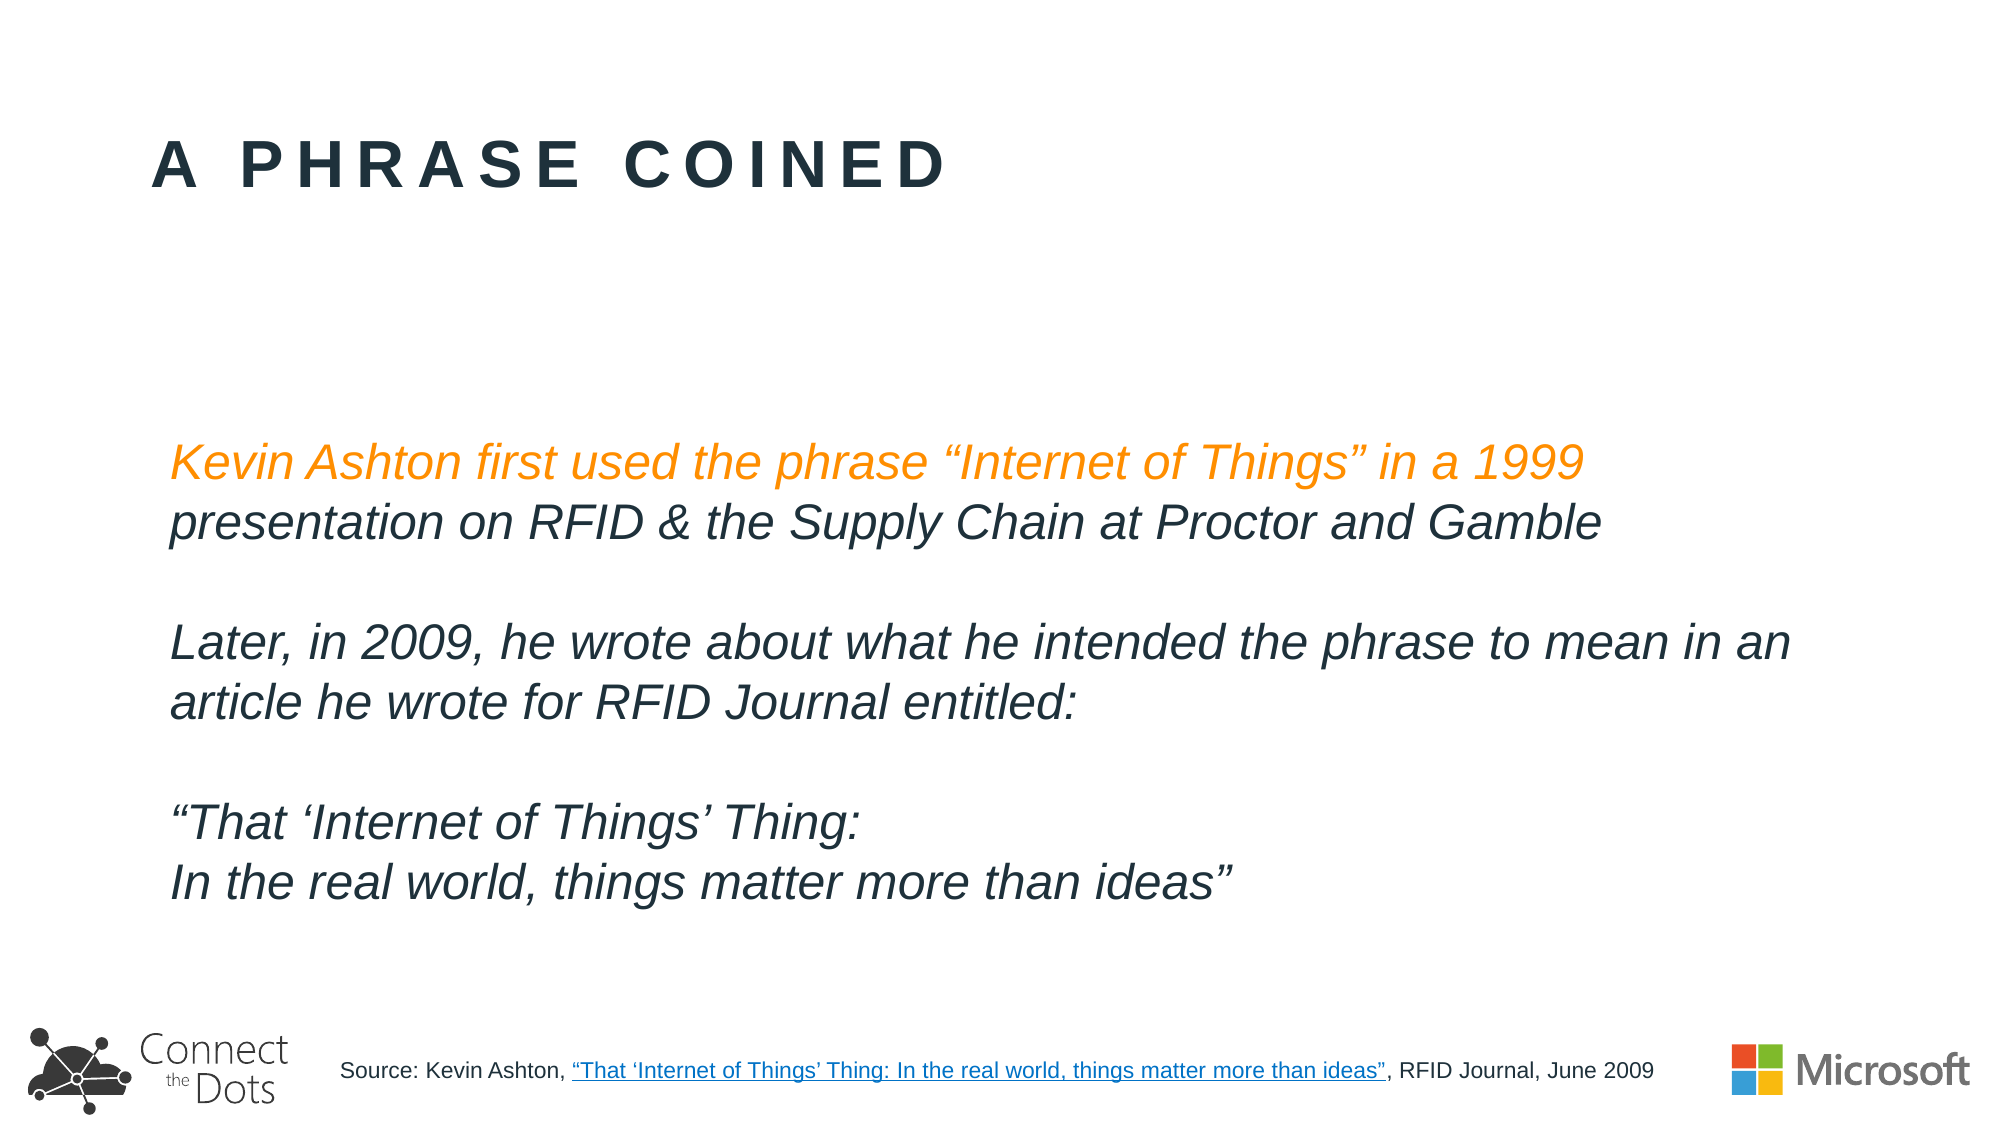

# A phrase coined
Kevin Ashton first used the phrase “Internet of Things” in a 1999 presentation on RFID & the Supply Chain at Proctor and Gamble

Later, in 2009, he wrote about what he intended the phrase to mean in an article he wrote for RFID Journal entitled:
“That ‘Internet of Things’ Thing:
In the real world, things matter more than ideas”
Source: Kevin Ashton, “That ‘Internet of Things’ Thing: In the real world, things matter more than ideas”, RFID Journal, June 2009